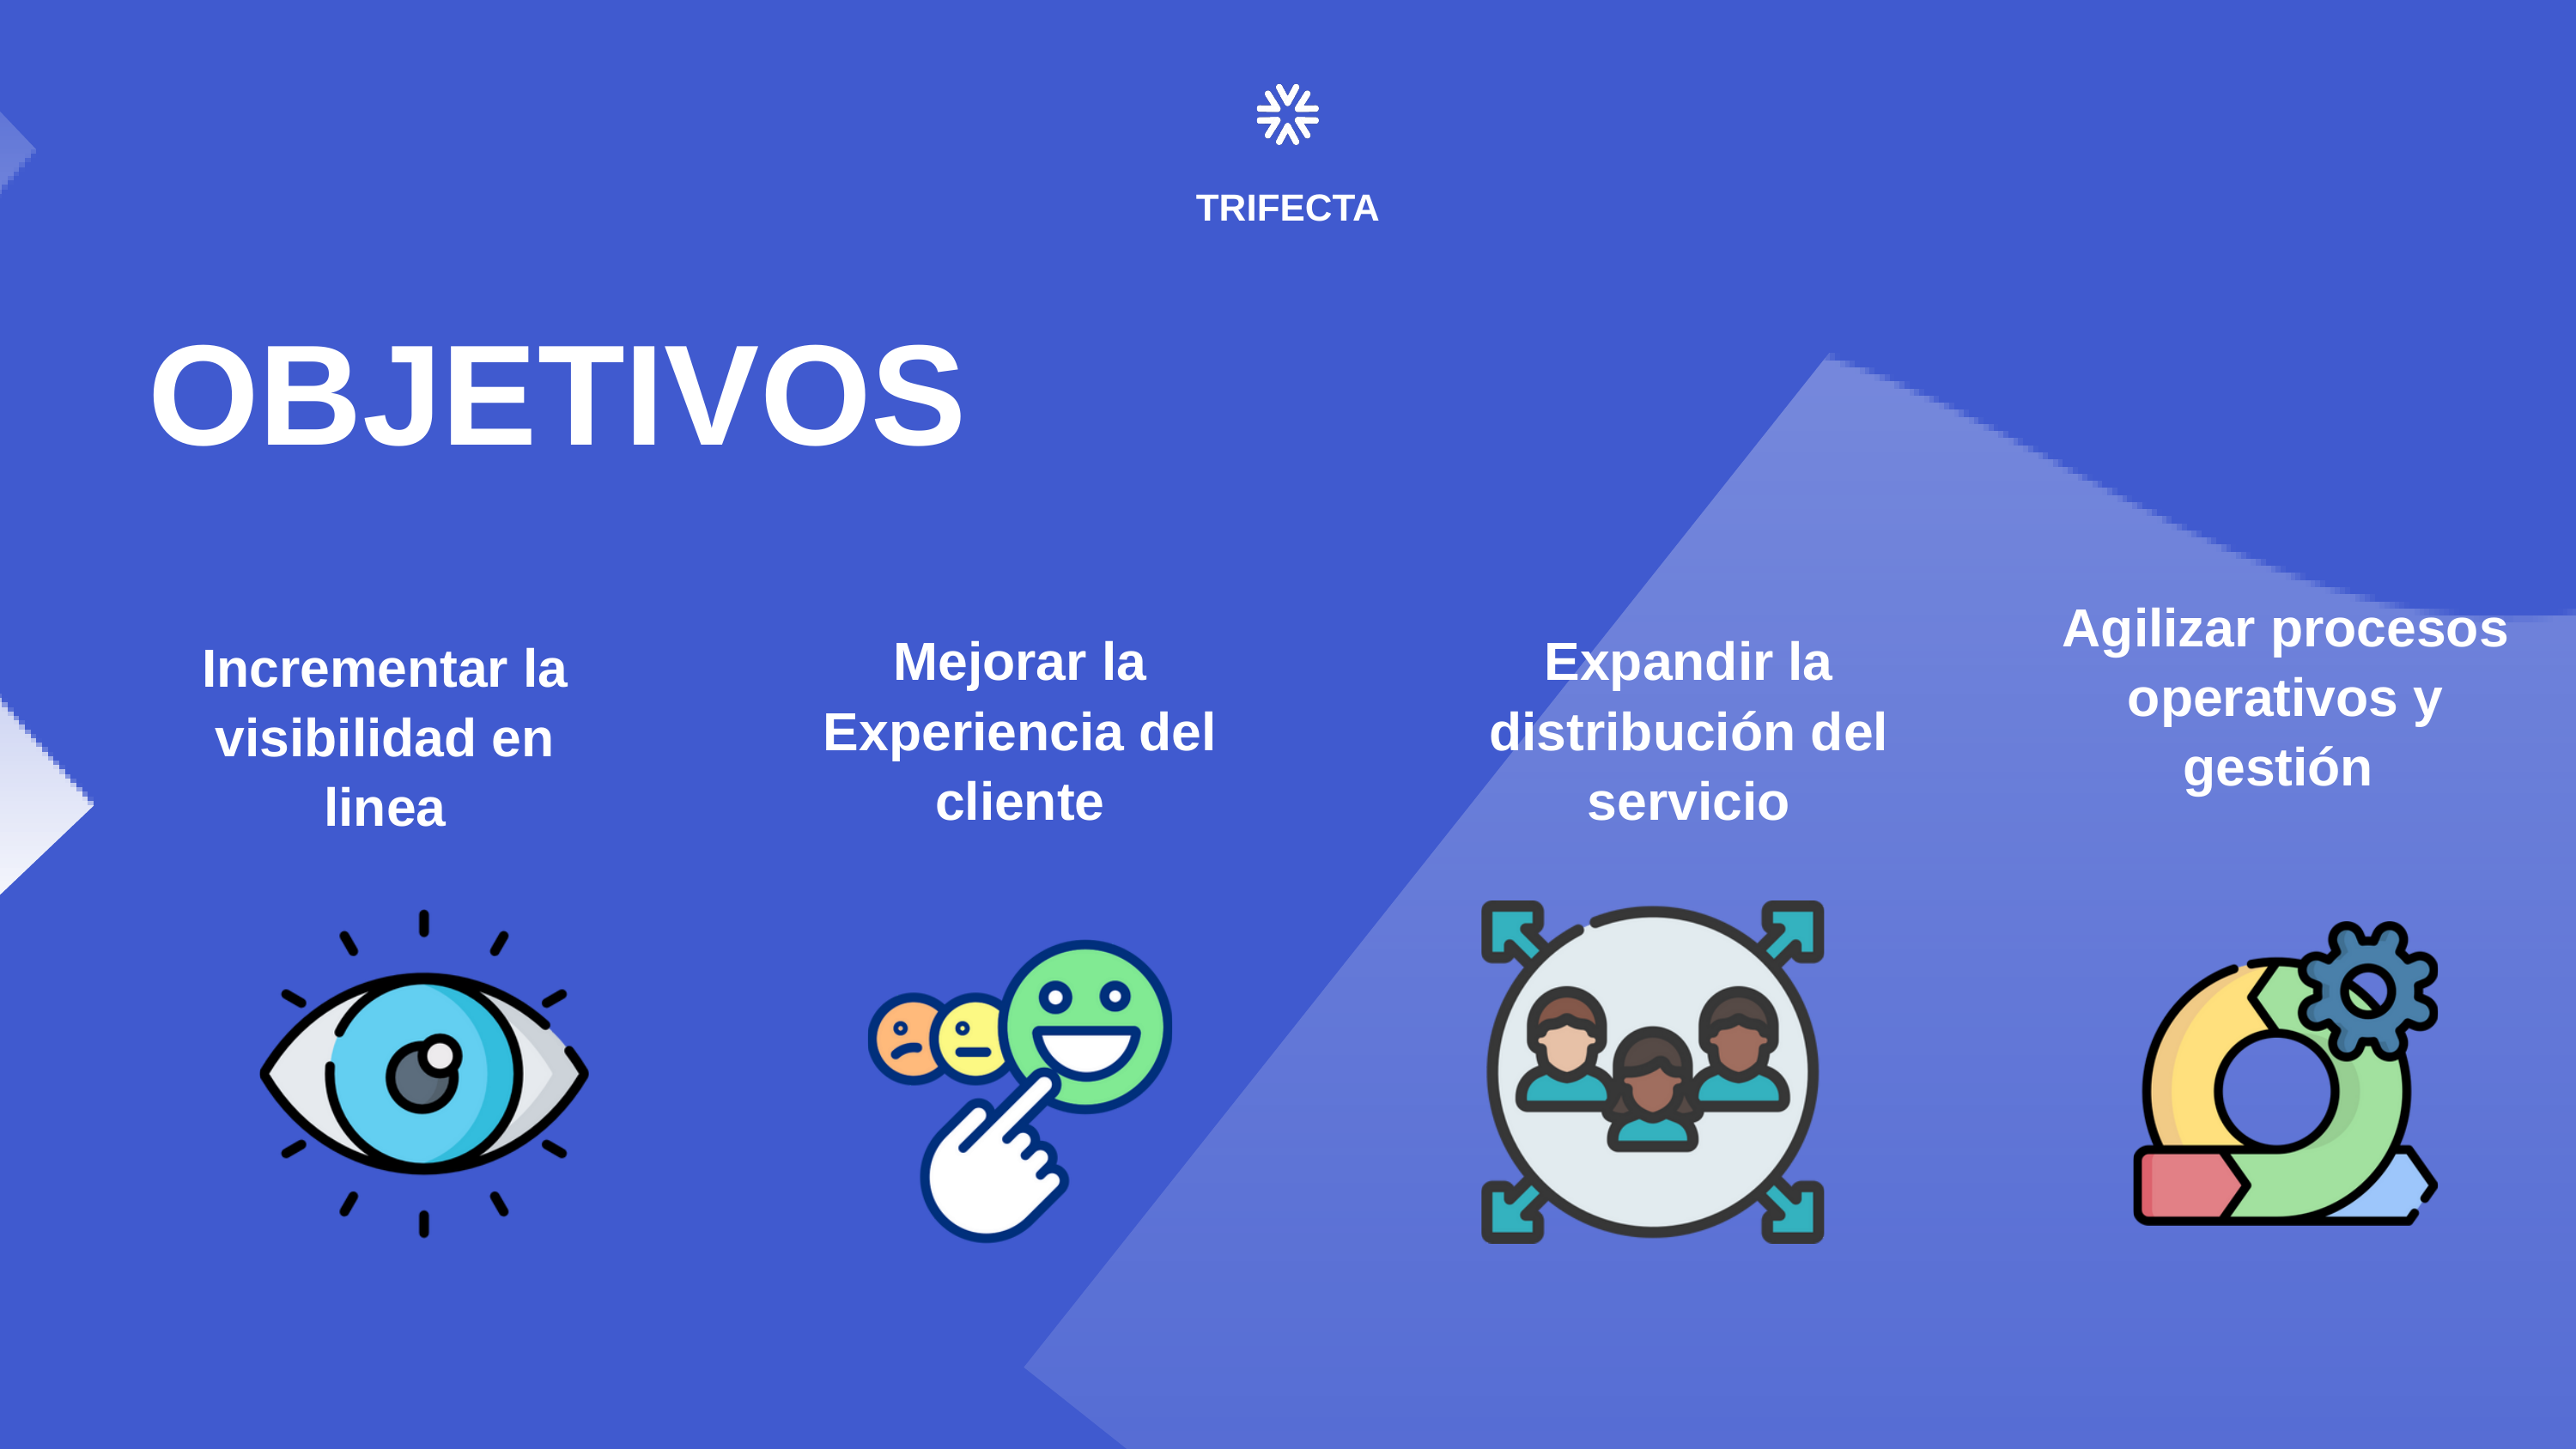

TRIFECTA

OBJETIVOS
Agilizar procesos operativos y gestión
Mejorar la Experiencia del cliente
Expandir la distribución del servicio
Incrementar la visibilidad en linea